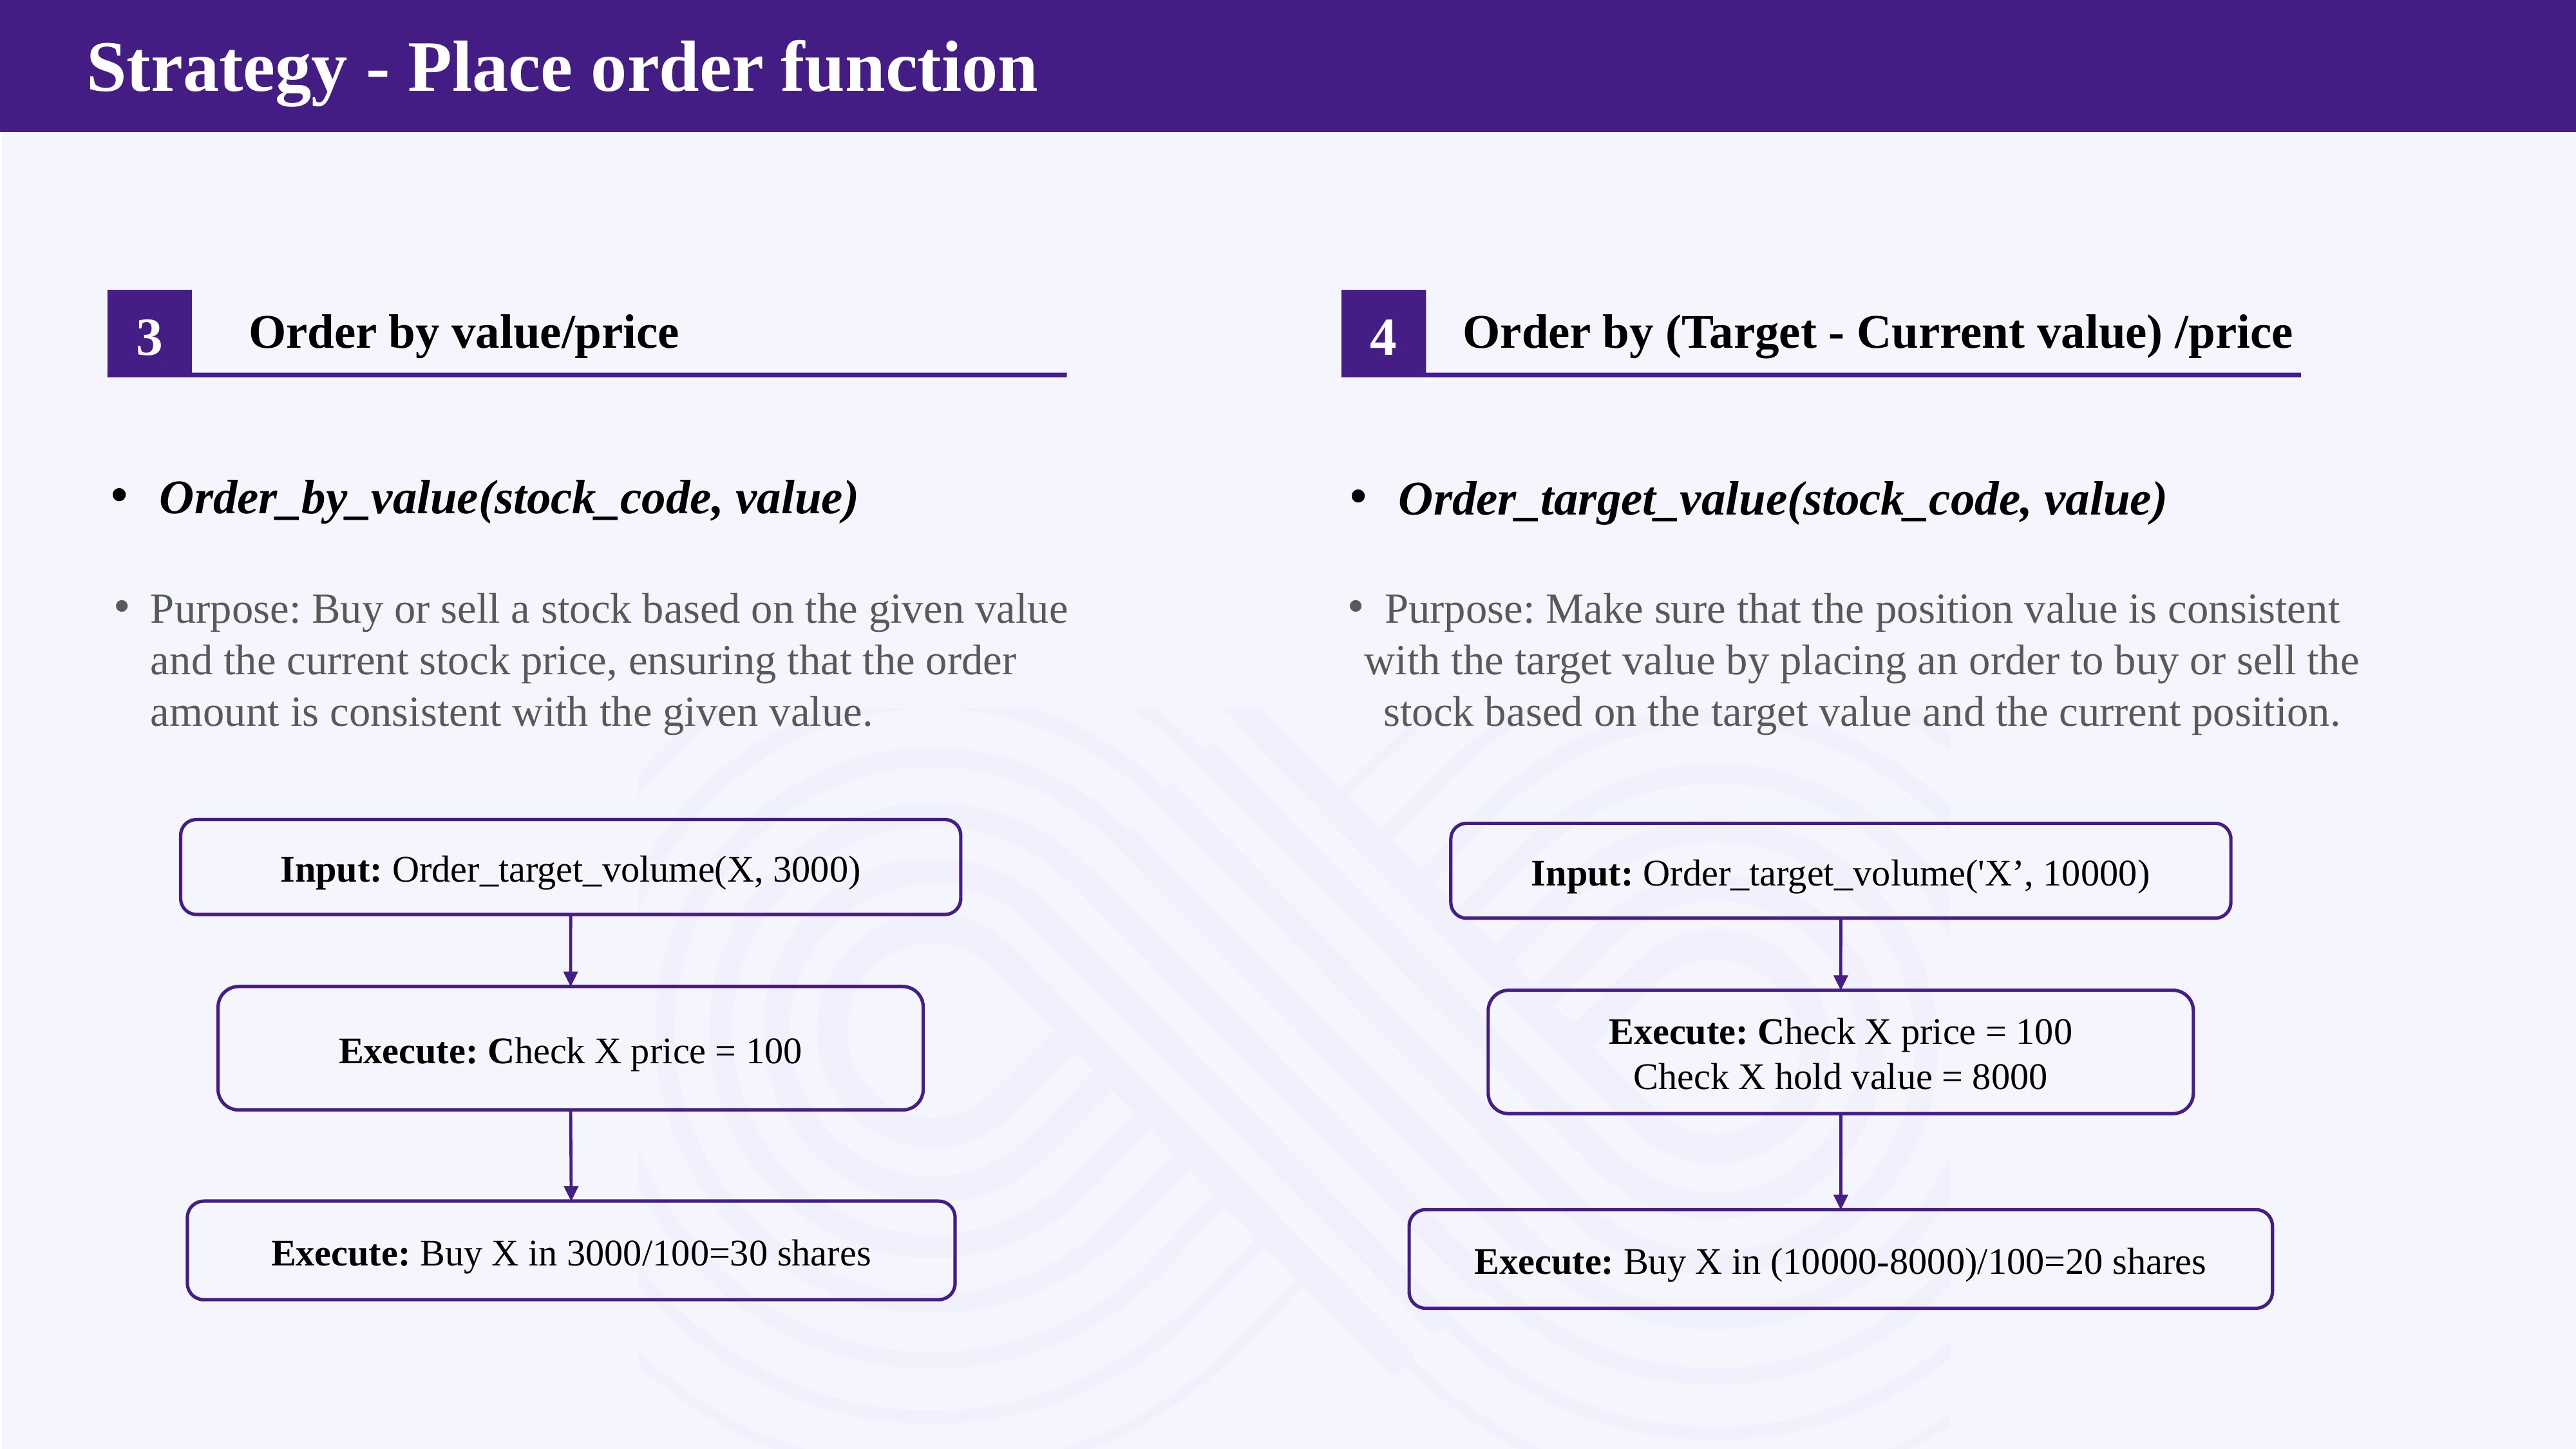

Strategy - Place order function
3
Order by value/price

4
Order by (Target - Current value) /price

Order_by_value(stock_code, value)
Order_target_value(stock_code, value)
Purpose: Buy or sell a stock based on the given value and the current stock price, ensuring that the order amount is consistent with the given value.
Purpose: Make sure that the position value is consistent with the target value by placing an order to buy or sell the stock based on the target value and the current position.
Input: Order_target_volume(X, 3000)
Input: Order_target_volume('X’, 10000)
Execute: Check X price = 100
Execute: Check X price = 100
Check X hold value = 8000
Execute: Buy X in 3000/100=30 shares
Execute: Buy X in (10000-8000)/100=20 shares